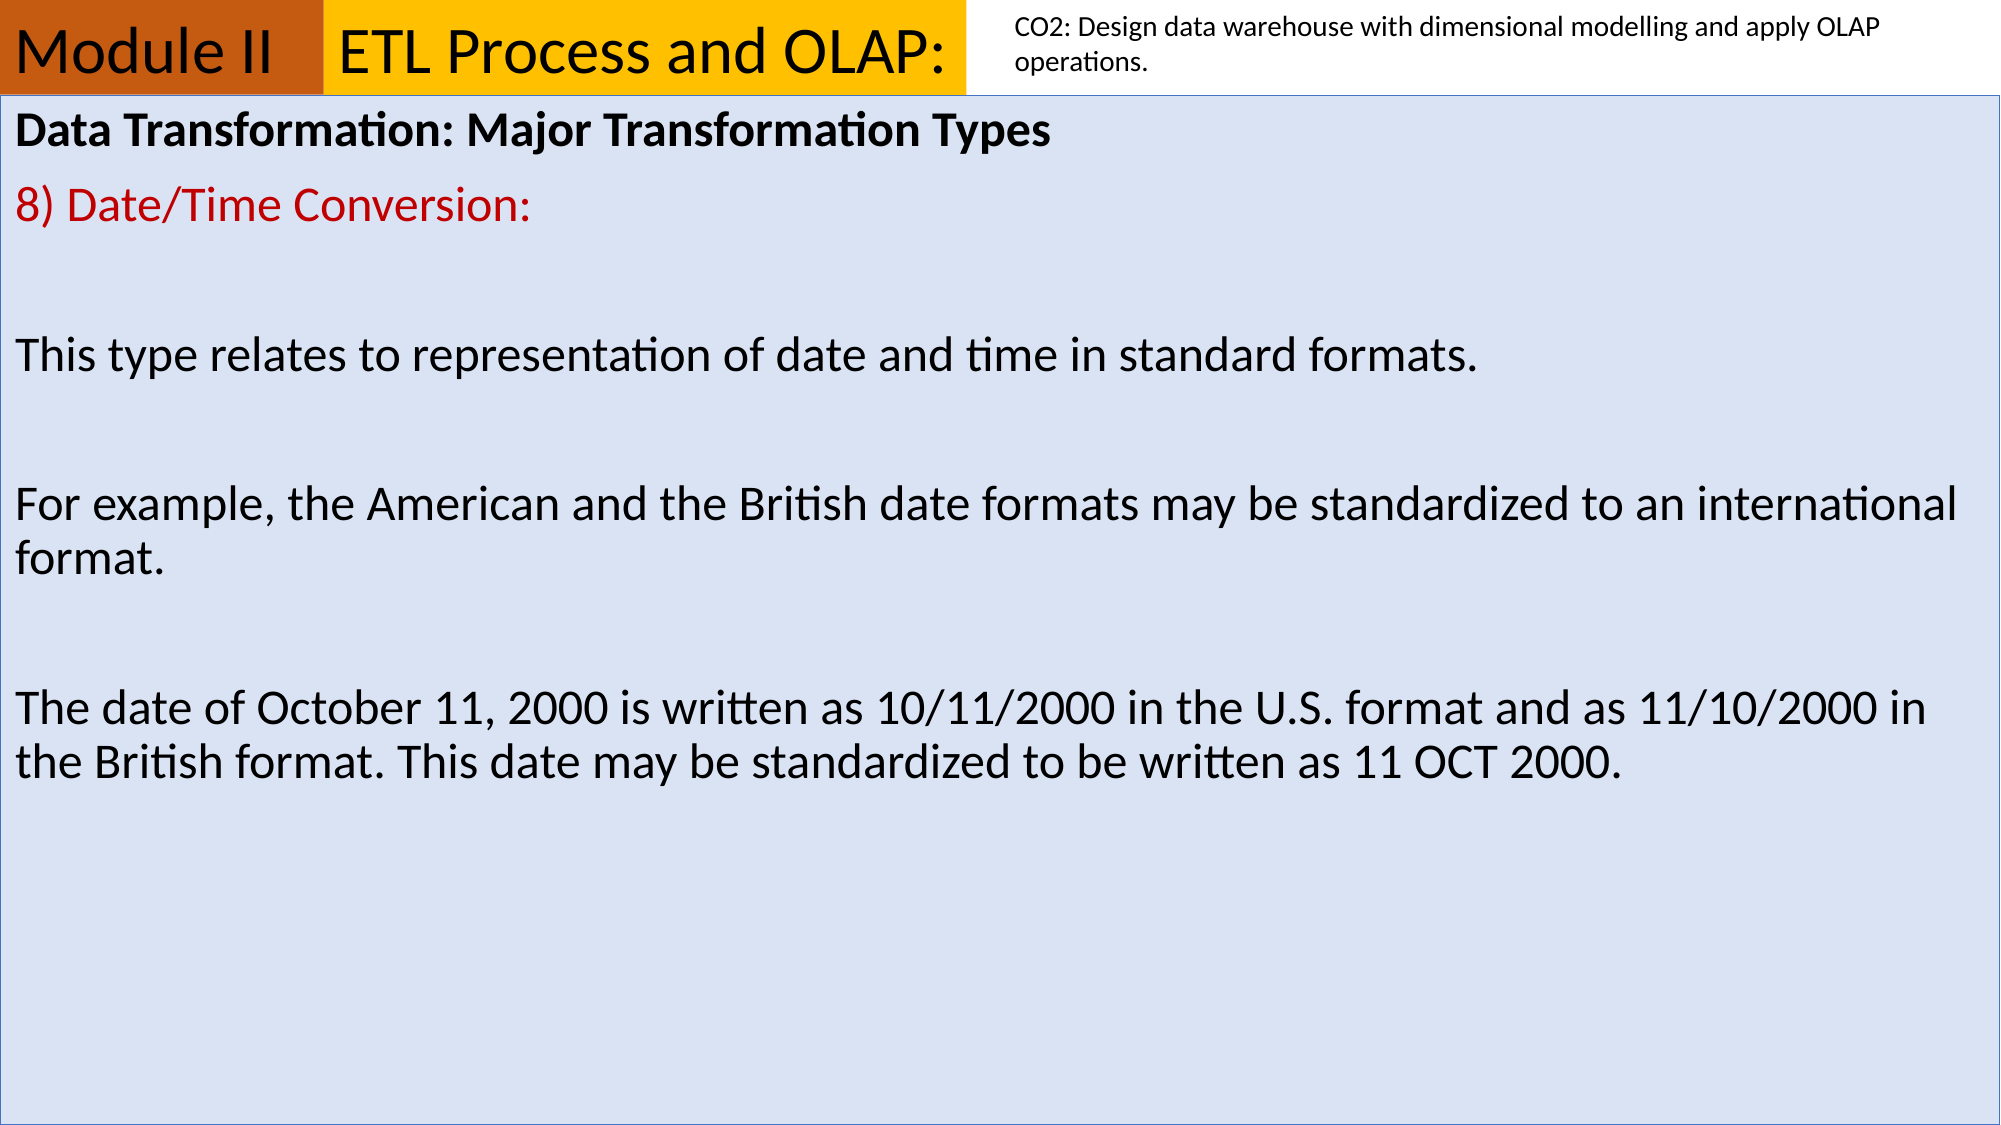

Module II
# ETL Process and OLAP:
CO2: Design data warehouse with dimensional modelling and apply OLAP operations.

Data Transformation: Major Transformation Types
8) Date/Time Conversion:

This type relates to representation of date and time in standard formats.

For example, the American and the British date formats may be standardized to an international format.

The date of October 11, 2000 is written as 10/11/2000 in the U.S. format and as 11/10/2000 in the British format. This date may be standardized to be written as 11 OCT 2000.